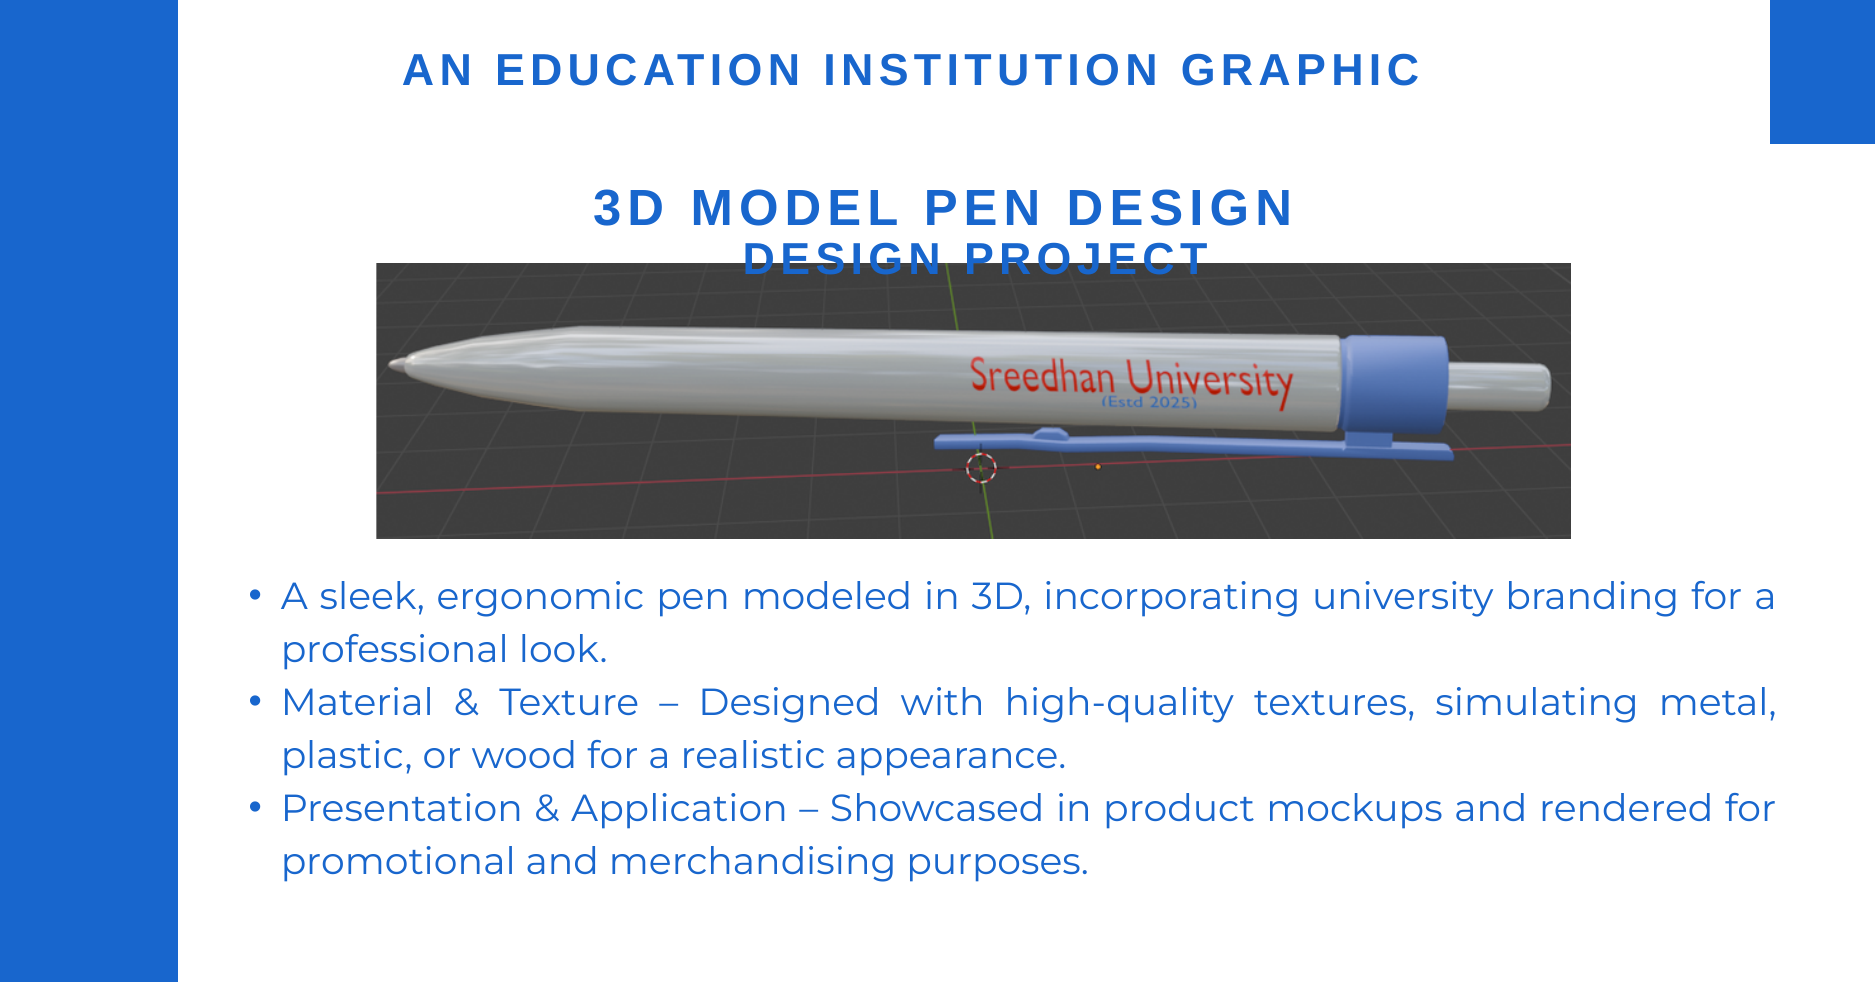

AN EDUCATION INSTITUTION GRAPHIC
                   DESIGN PROJECT
3D MODEL PEN DESIGN

A sleek, ergonomic pen modeled in 3D, incorporating university branding for a professional look.
Material & Texture – Designed with high-quality textures, simulating metal, plastic, or wood for a realistic appearance.
Presentation & Application – Showcased in product mockups and rendered for promotional and merchandising purposes.